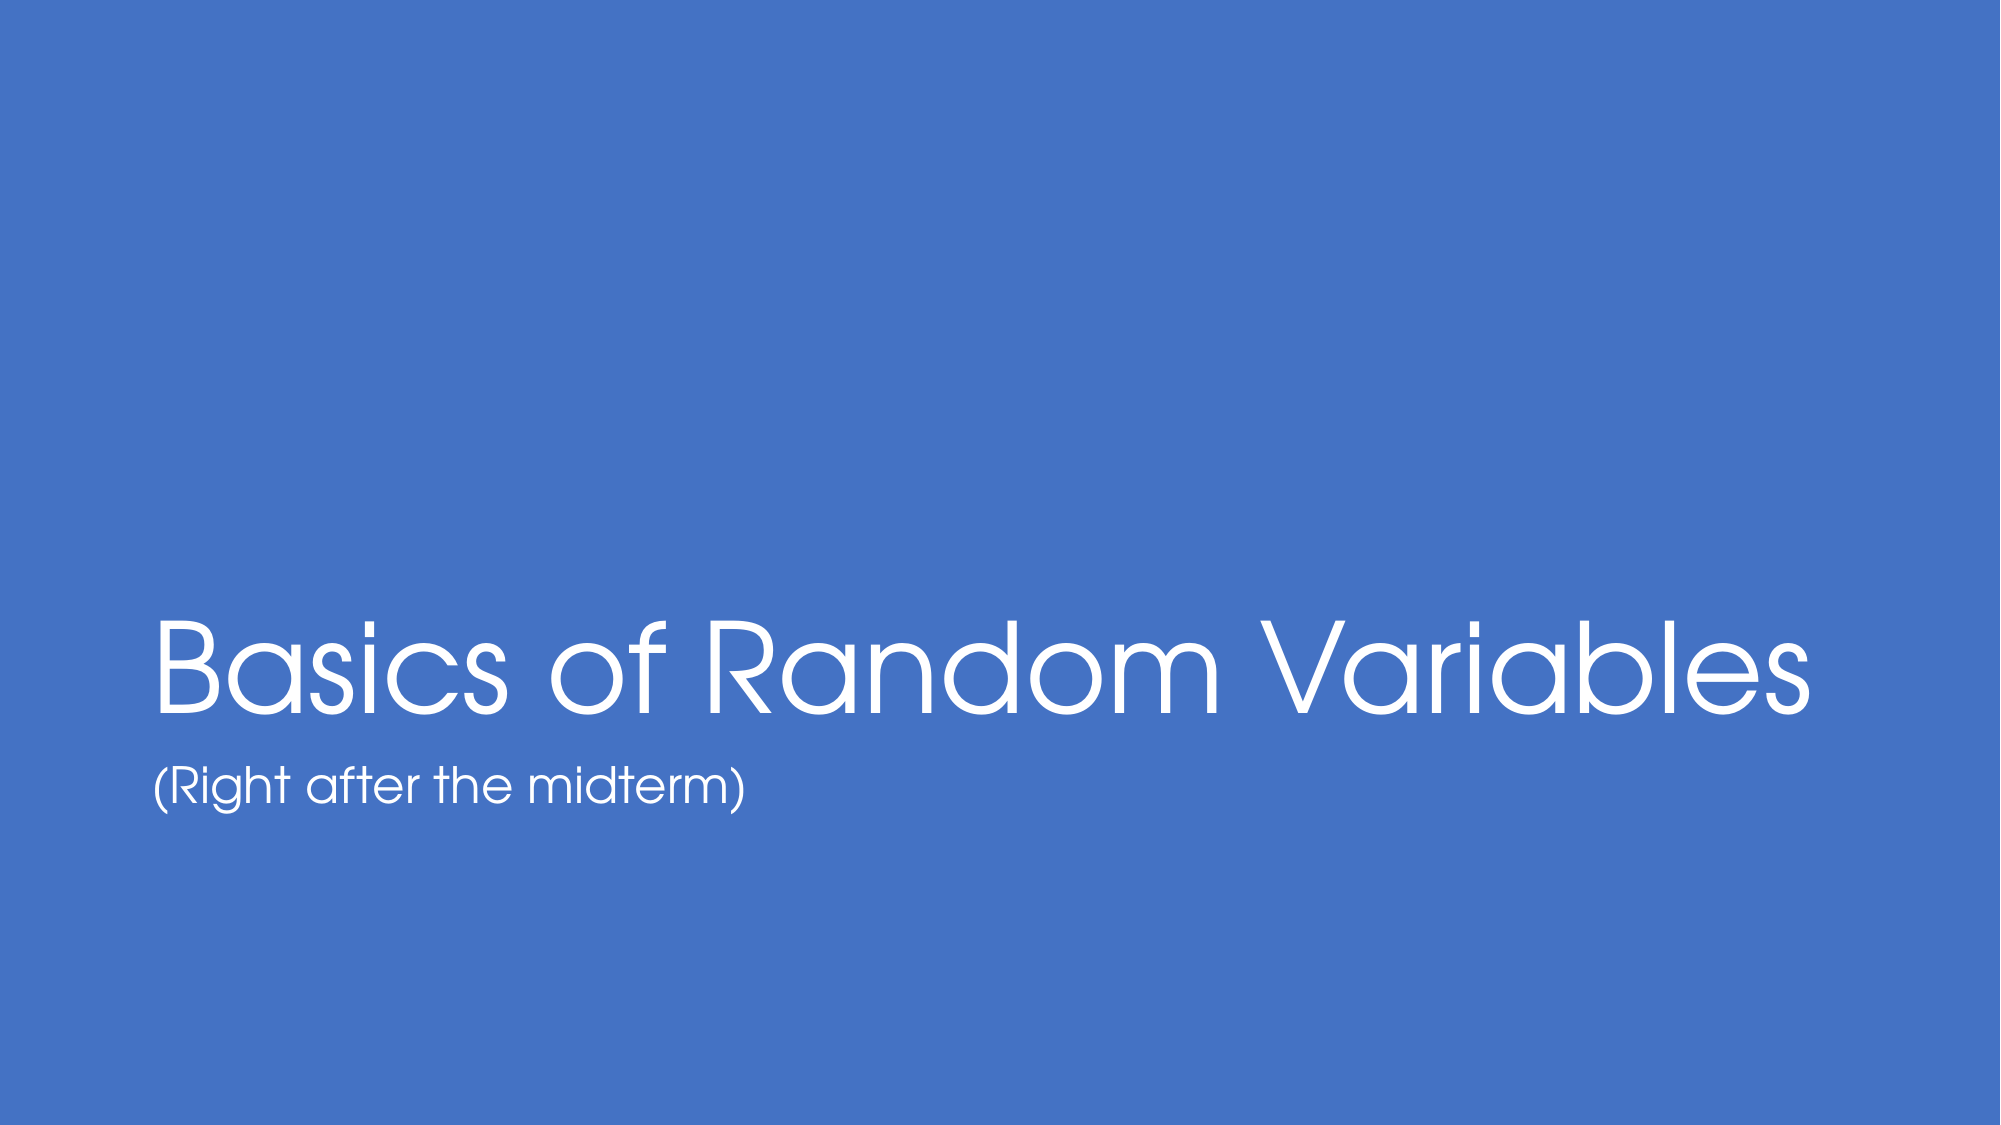

# Basics of Random Variables
(Right after the midterm)